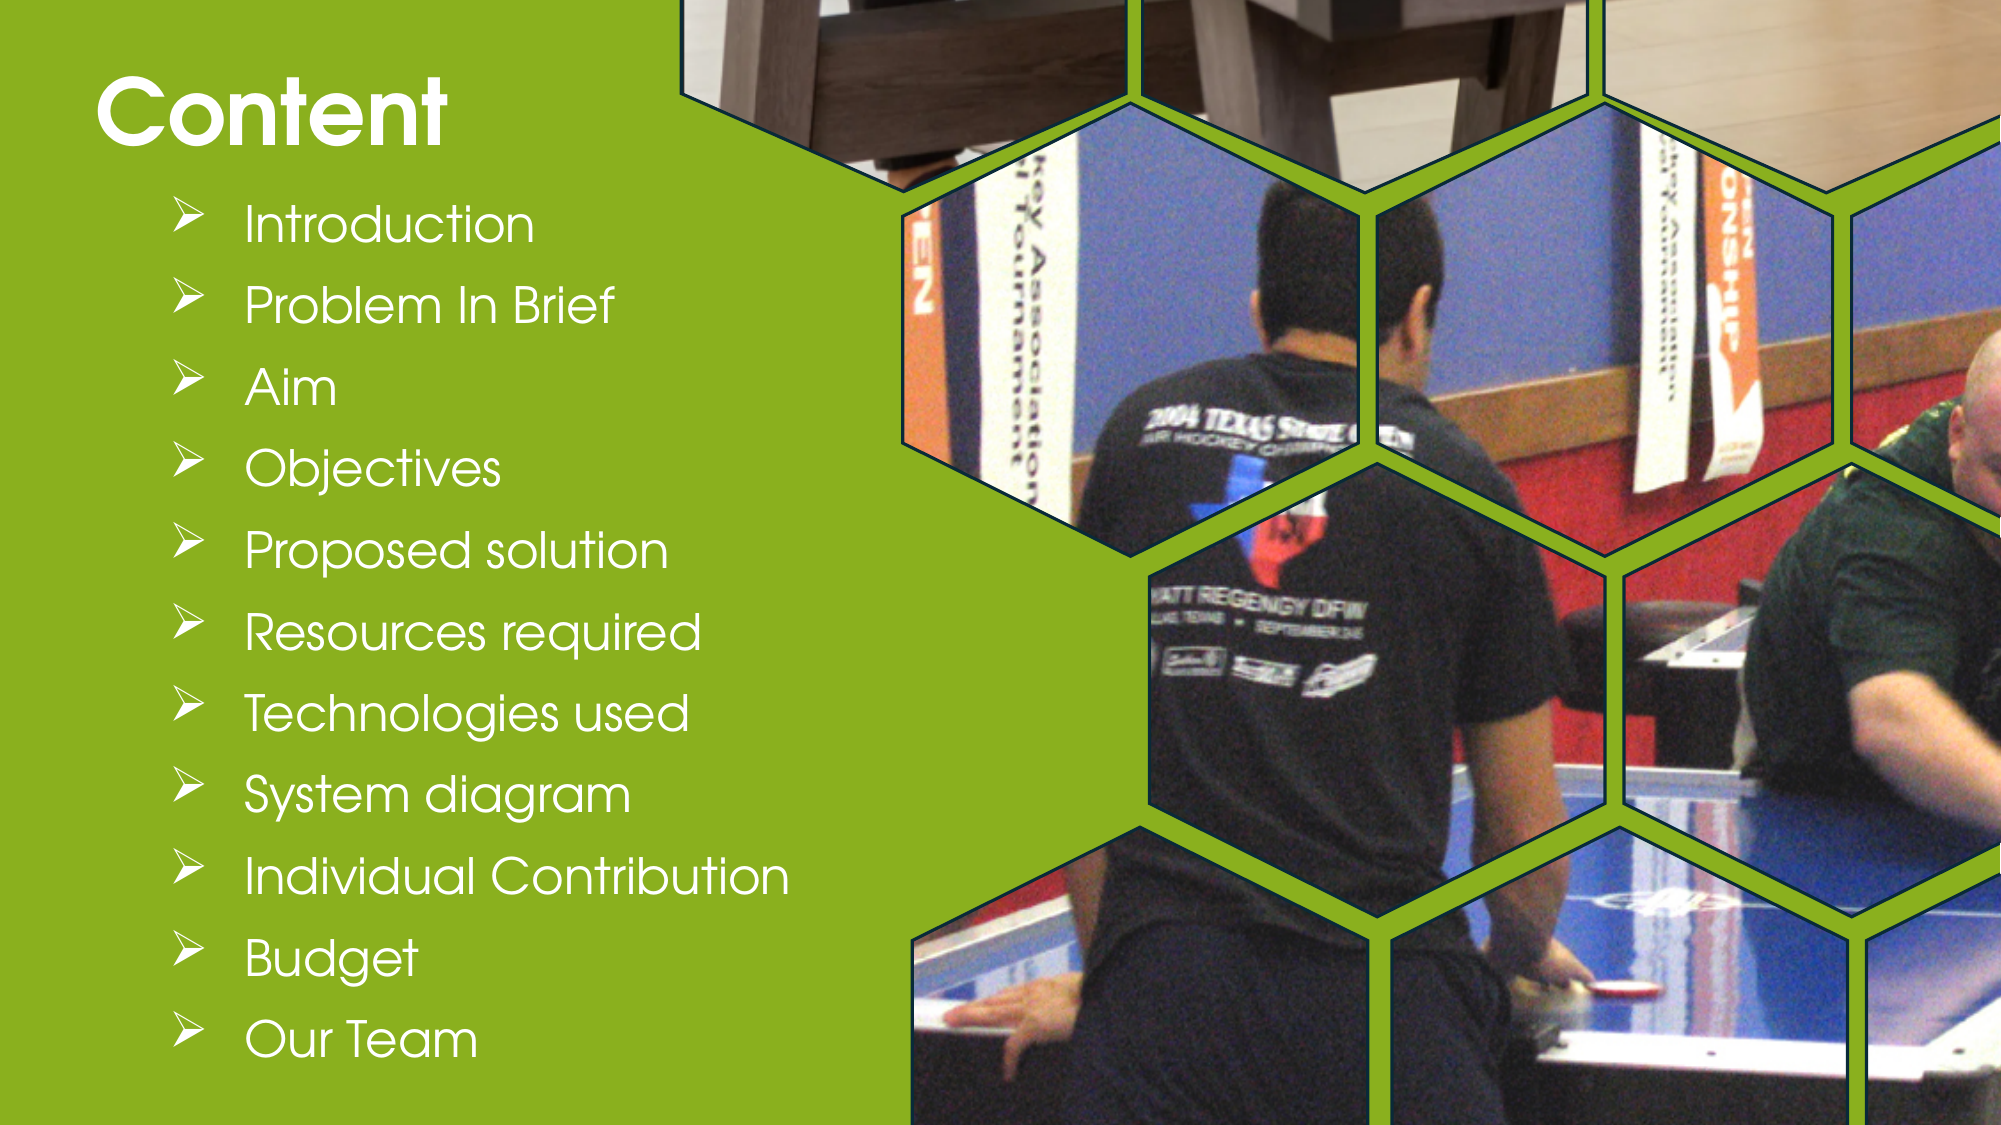

Content
Introduction

Problem In Brief

Aim

Objectives

Proposed solution

Resources required

Technologies used

System diagram

Individual Contribution

Budget

Our Team